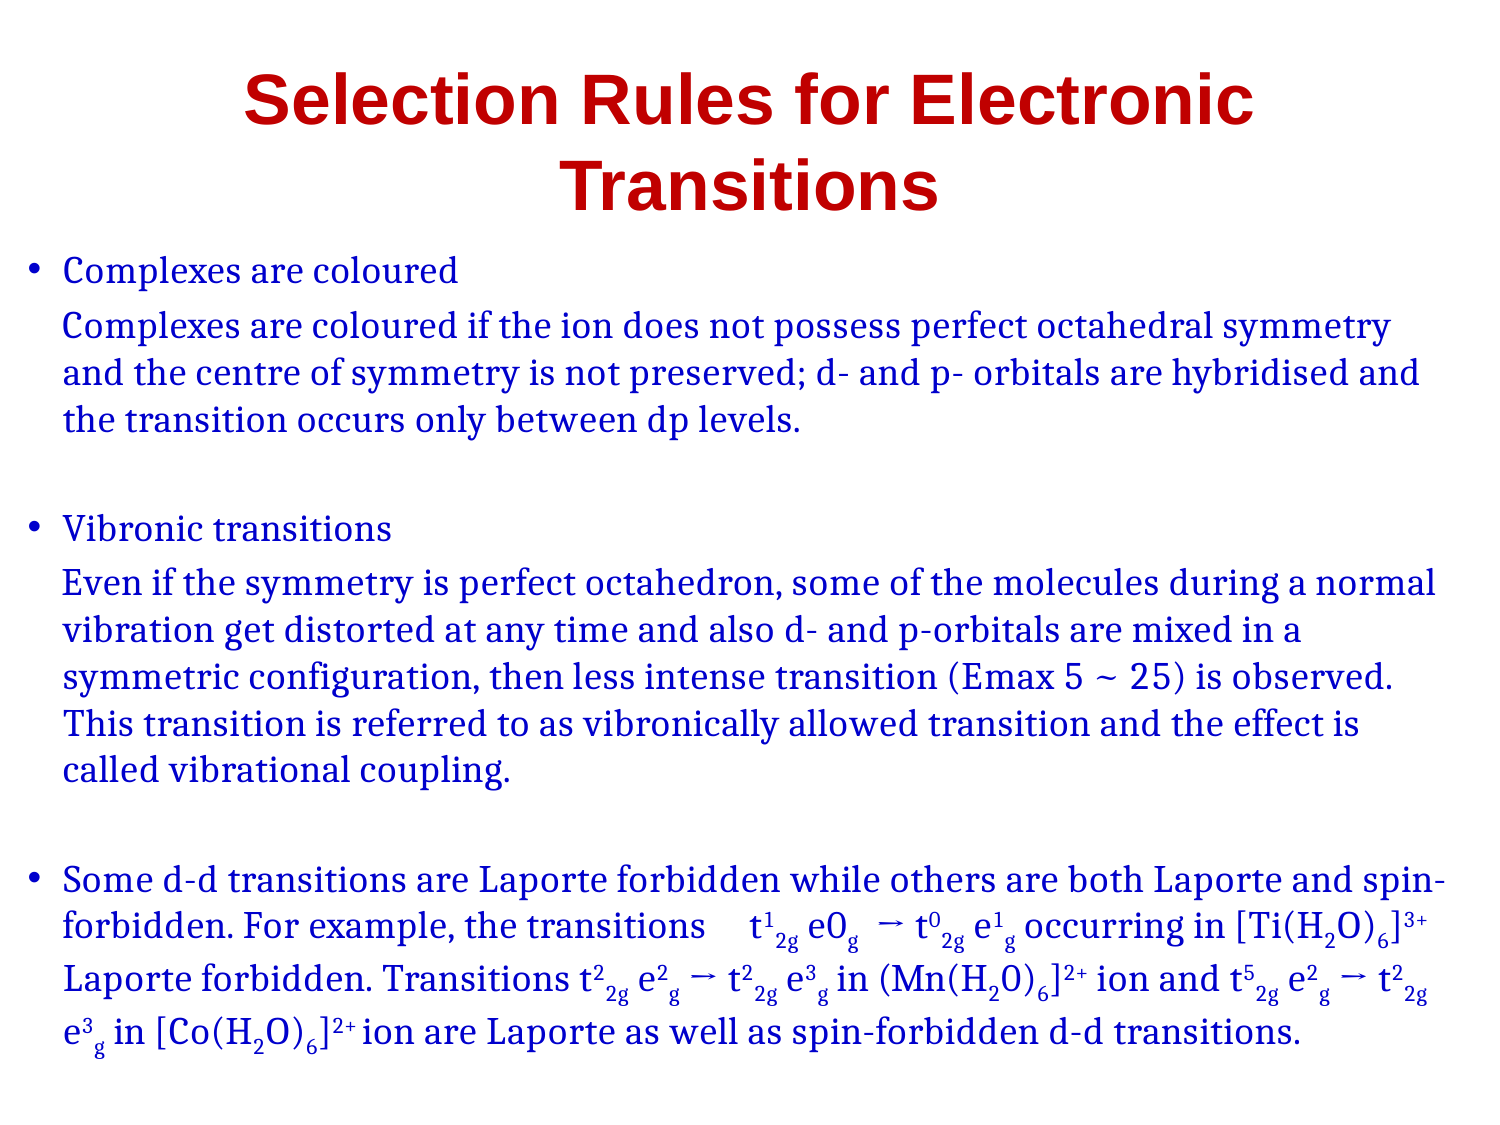

# Selection Rules for Electronic Transitions
Complexes are coloured
    Complexes are coloured if the ion does not possess perfect octahedral symmetry and the centre of symmetry is not preserved; d- and p- orbitals are hybridised and the transition occurs only between dp levels.

Vibronic transitions
    Even if the symmetry is perfect octahedron, some of the molecules during a normal vibration get distorted at any time and also d- and p-orbitals are mixed in a symmetric configuration, then less intense transition (Emax 5 ~ 25) is observed. This transition is referred to as vibronically allowed transition and the effect is called vibrational coupling.

Some d-d transitions are Laporte forbidden while others are both Laporte and spin-forbidden. For example, the transitions     t12g e0g  → t02g e1g occurring in [Ti(H2O)6]3+ Laporte forbidden. Transitions t22g e2g → t22g e3g in (Mn(H20)6]2+ ion and t52g e2g → t22g e3g in [Co(H2O)6]2+ ion are Laporte as well as spin-forbidden d-d transitions.